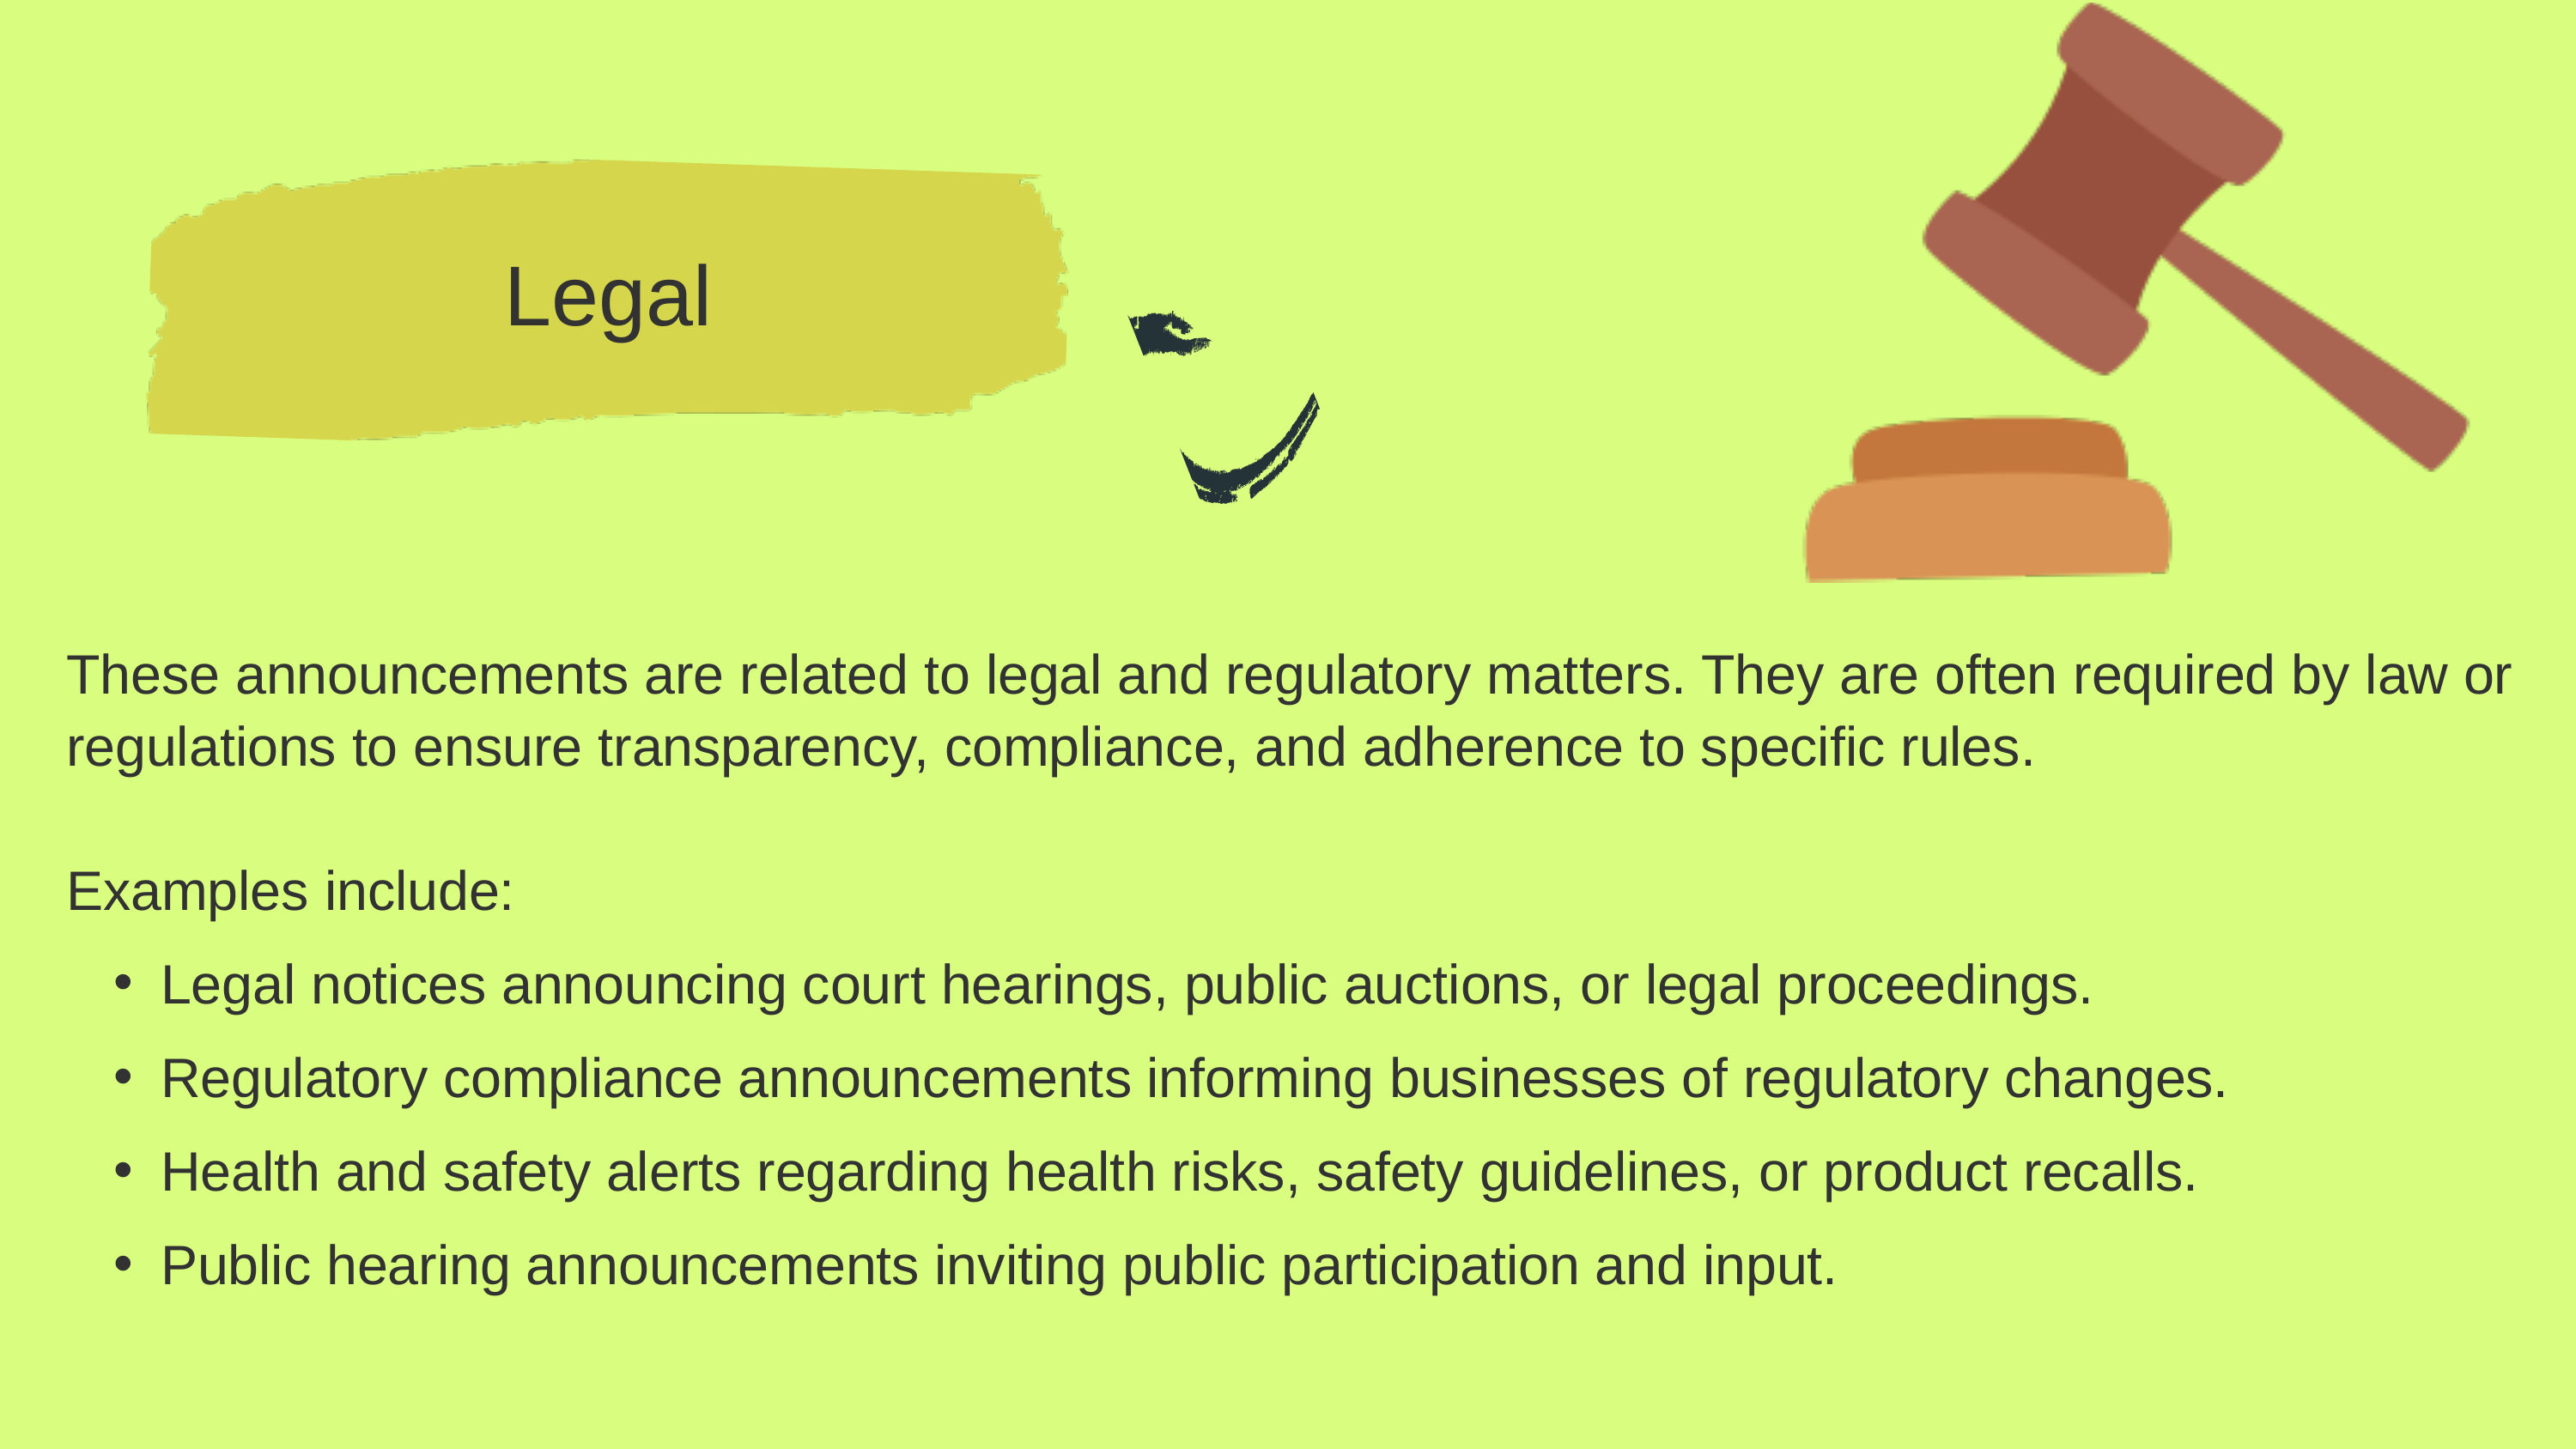

Legal

These announcements are related to legal and regulatory matters. They are often required by law or regulations to ensure transparency, compliance, and adherence to specific rules.

Examples include:
Legal notices announcing court hearings, public auctions, or legal proceedings.
Regulatory compliance announcements informing businesses of regulatory changes.
Health and safety alerts regarding health risks, safety guidelines, or product recalls.
Public hearing announcements inviting public participation and input.